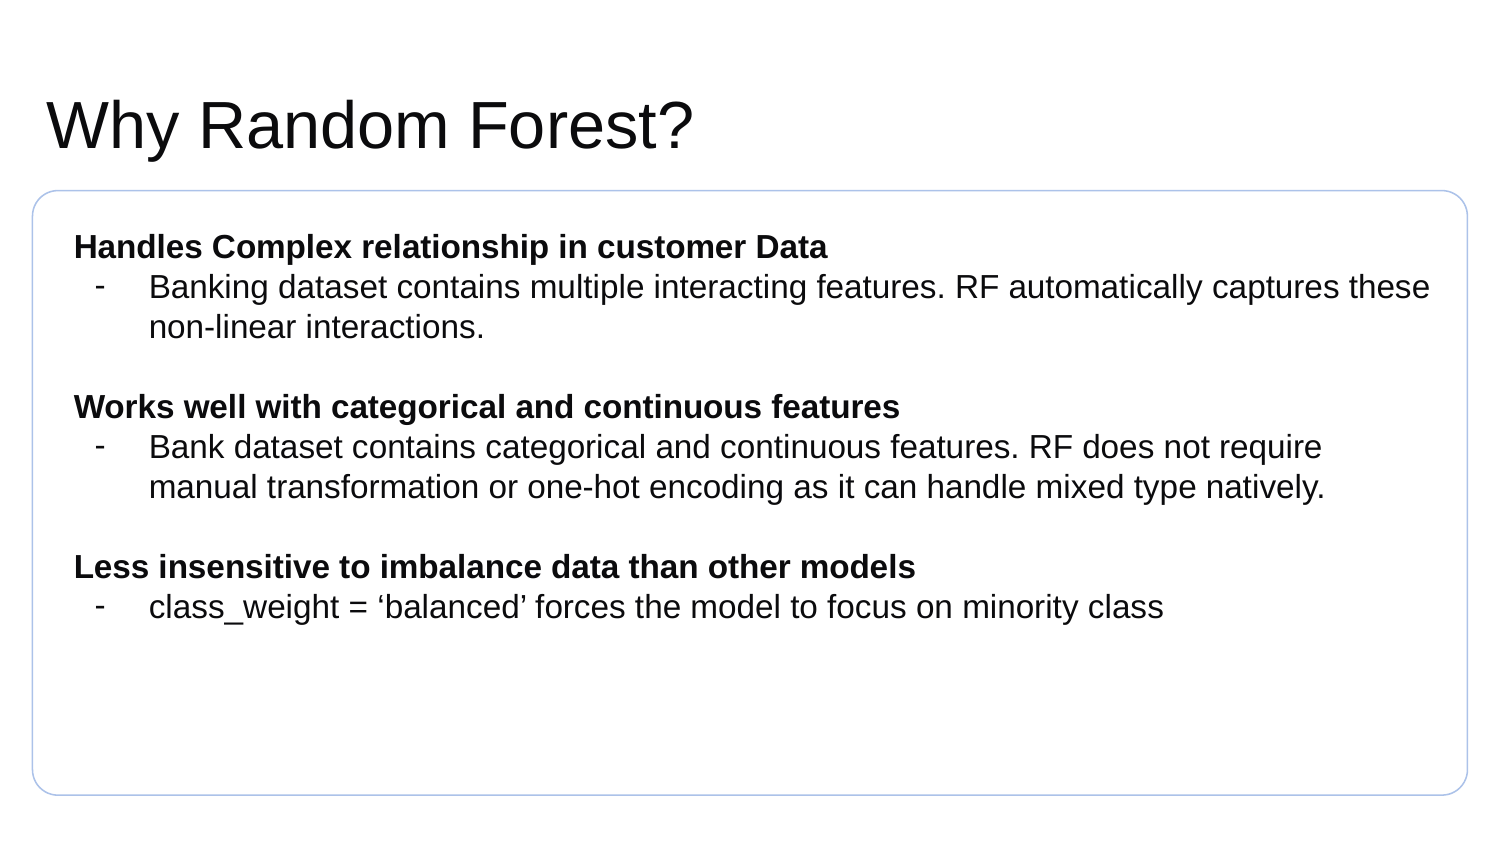

# Why Random Forest?
Handles Complex relationship in customer Data
Banking dataset contains multiple interacting features. RF automatically captures these non-linear interactions.

Works well with categorical and continuous features
Bank dataset contains categorical and continuous features. RF does not require manual transformation or one-hot encoding as it can handle mixed type natively.

Less insensitive to imbalance data than other models
class_weight = ‘balanced’ forces the model to focus on minority class